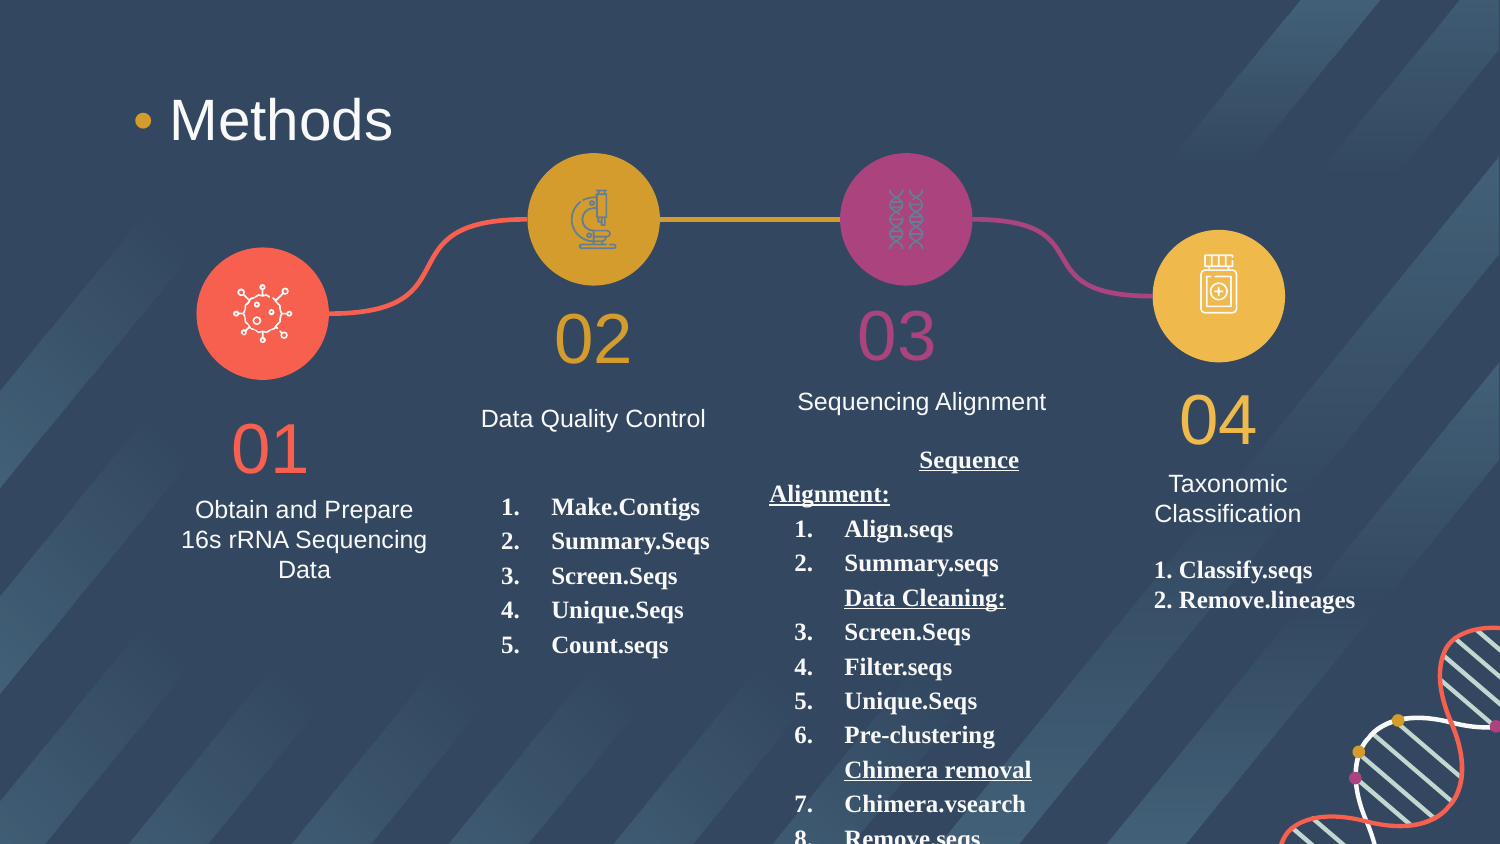

# • Methods

03
02
Sequencing Alignment
04
Data Quality Control

01
	Sequence Alignment:
Align.seqs
Summary.seqs
Data Cleaning:
Screen.Seqs
Filter.seqs
Unique.Seqs
Pre-clustering
Chimera removal
Chimera.vsearch
Remove.seqs
Taxonomic Classification
Make.Contigs
Summary.Seqs
Screen.Seqs
Unique.Seqs
Count.seqs

Obtain and Prepare 16s rRNA Sequencing Data
1. Classify.seqs
2. Remove.lineages